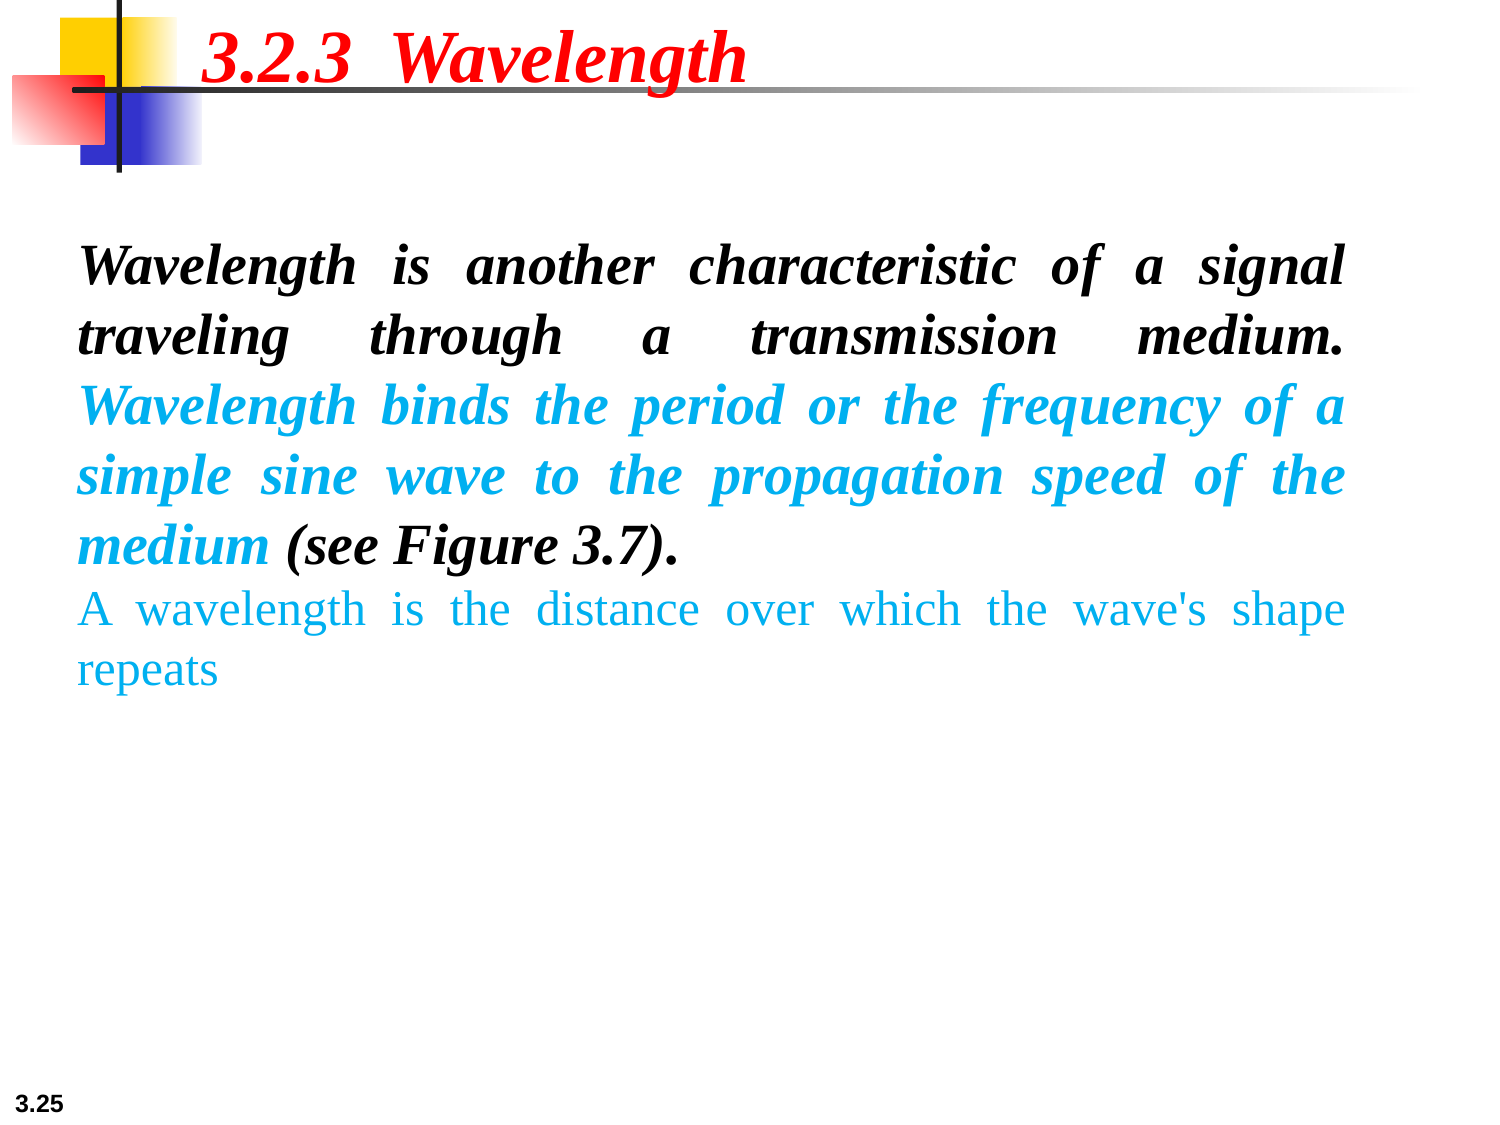

3.2.3  Wavelength

Wavelength is another characteristic of a signal traveling through a transmission medium. Wavelength binds the period or the frequency of a simple sine wave to the propagation speed of the medium (see Figure 3.7).
A wavelength is the distance over which the wave's shape repeats
3.25